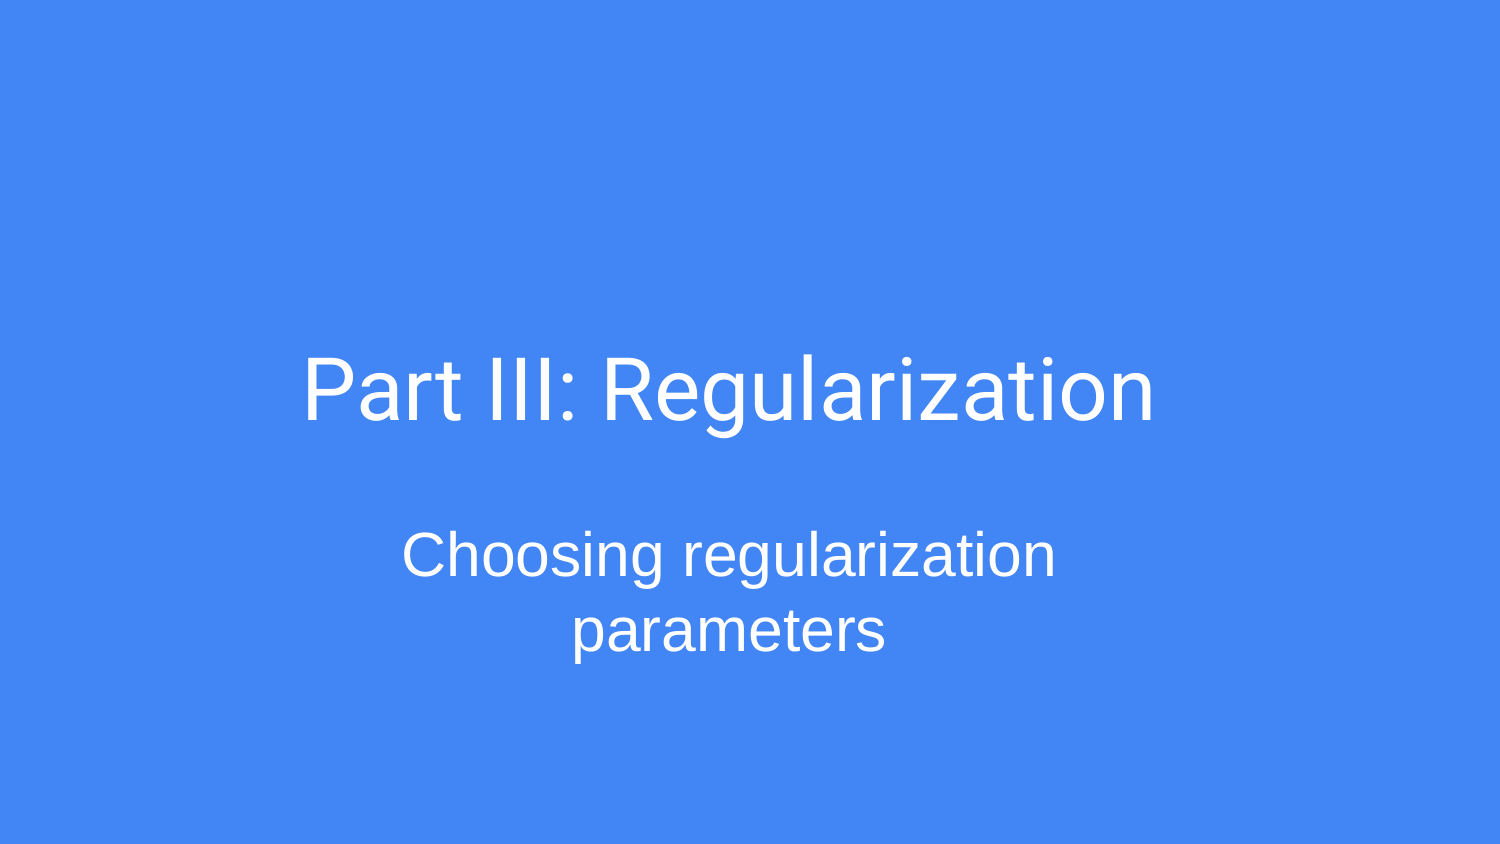

# Part III: Regularization
Choosing regularization parameters